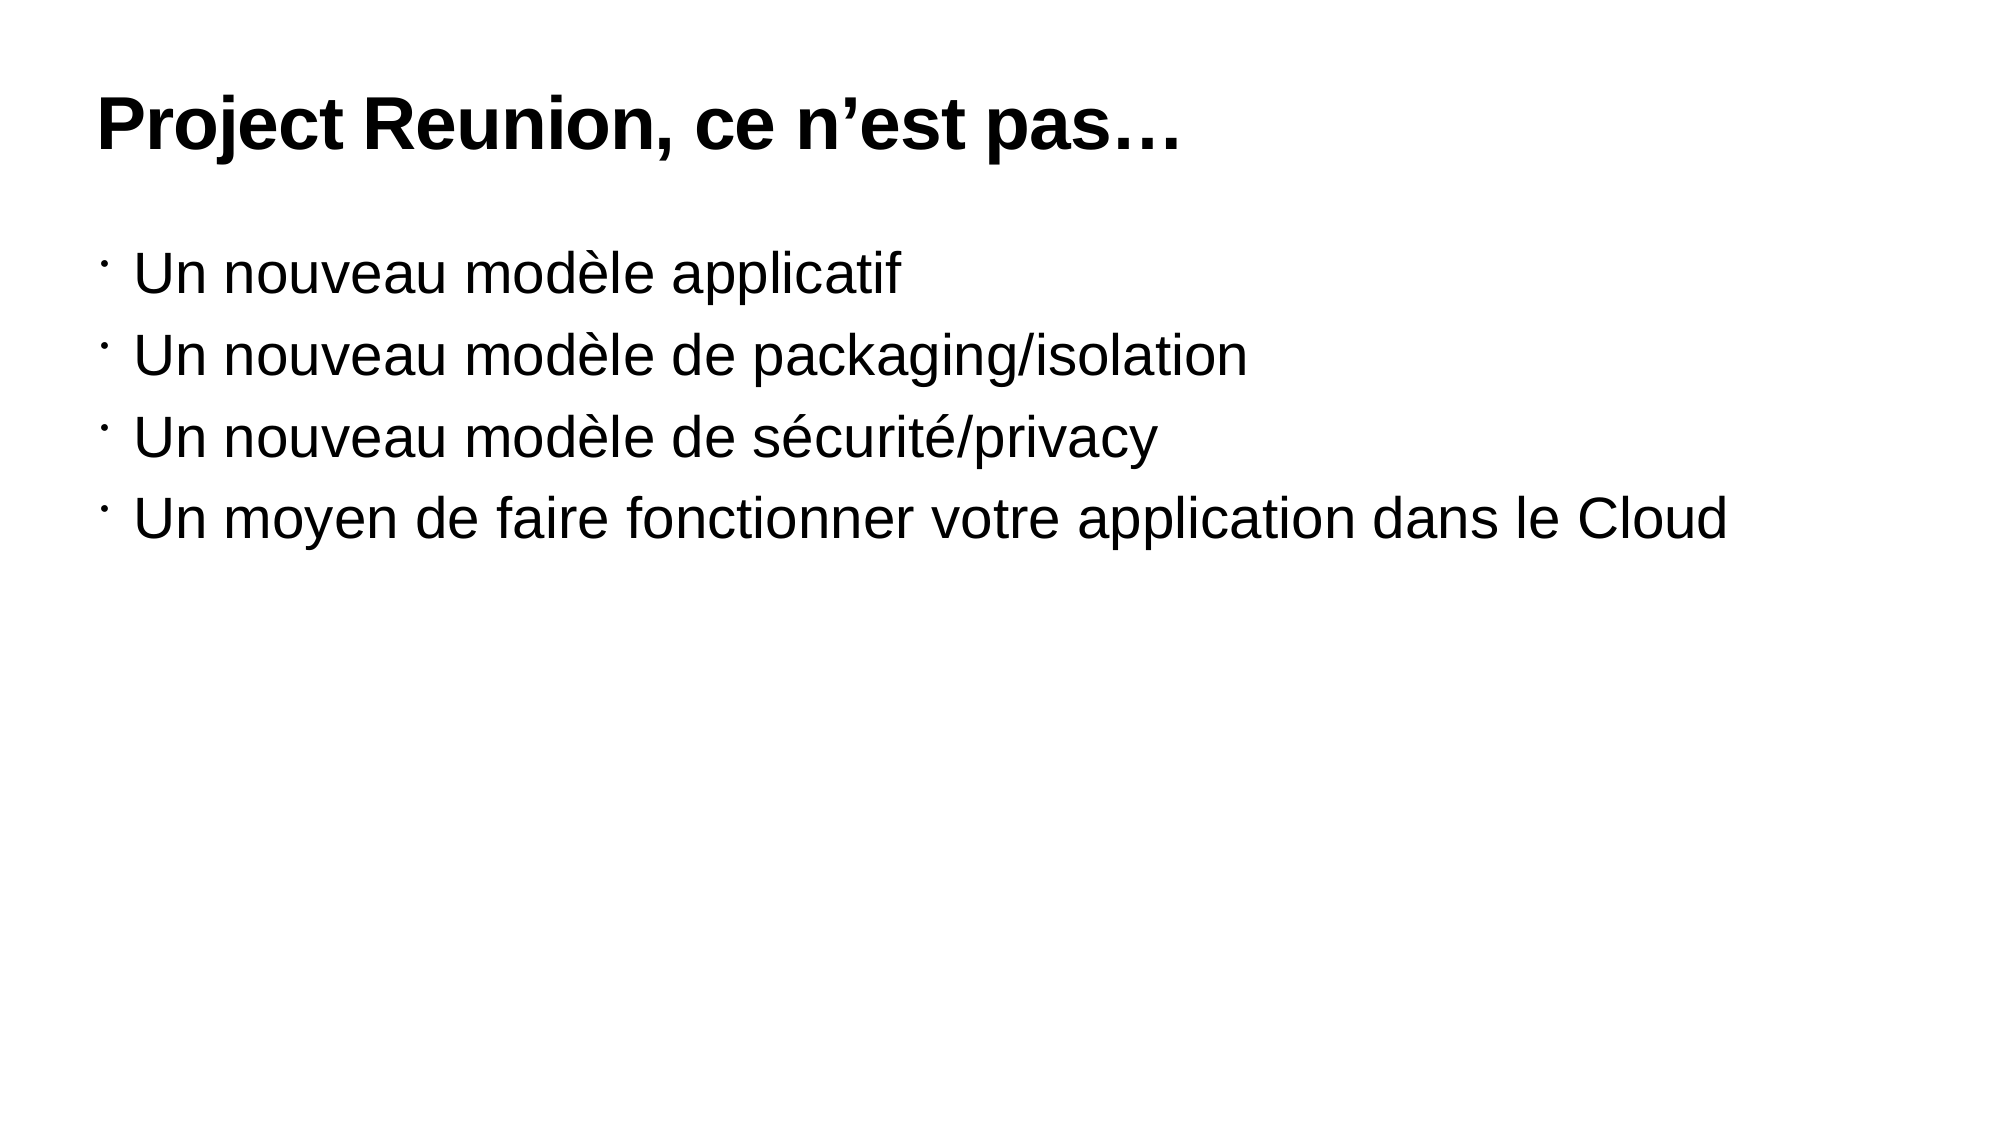

# Project Reunion, ce n’est pas…
Un nouveau modèle applicatif
Un nouveau modèle de packaging/isolation
Un nouveau modèle de sécurité/privacy
Un moyen de faire fonctionner votre application dans le Cloud